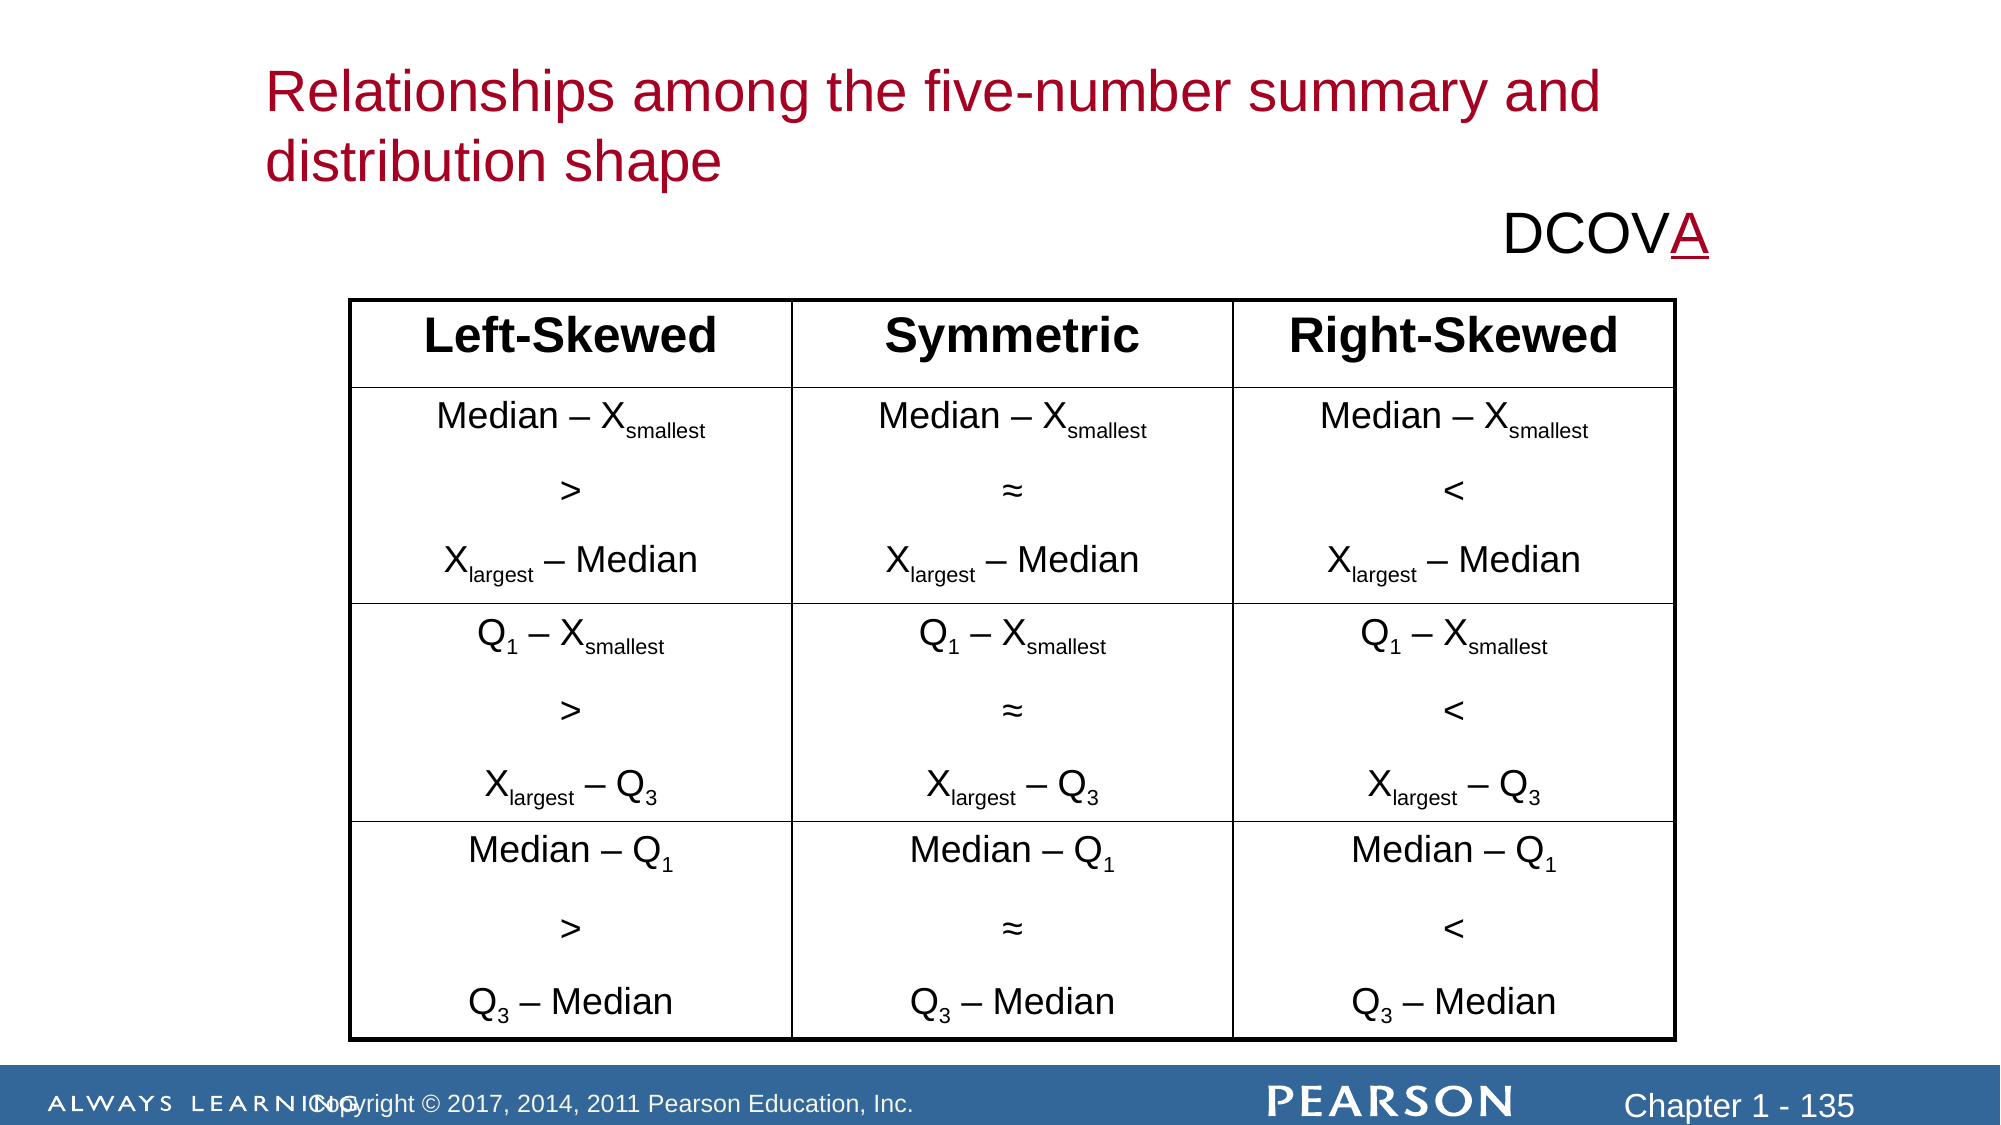

Relationships among the five-number summary and distribution shape
DCOVA
| Left-Skewed | Symmetric | Right-Skewed |
| --- | --- | --- |
| Median – Xsmallest > Xlargest – Median | Median – Xsmallest ≈ Xlargest – Median | Median – Xsmallest < Xlargest – Median |
| Q1 – Xsmallest > Xlargest – Q3 | Q1 – Xsmallest ≈ Xlargest – Q3 | Q1 – Xsmallest < Xlargest – Q3 |
| Median – Q1 > Q3 – Median | Median – Q1 ≈ Q3 – Median | Median – Q1 < Q3 – Median |